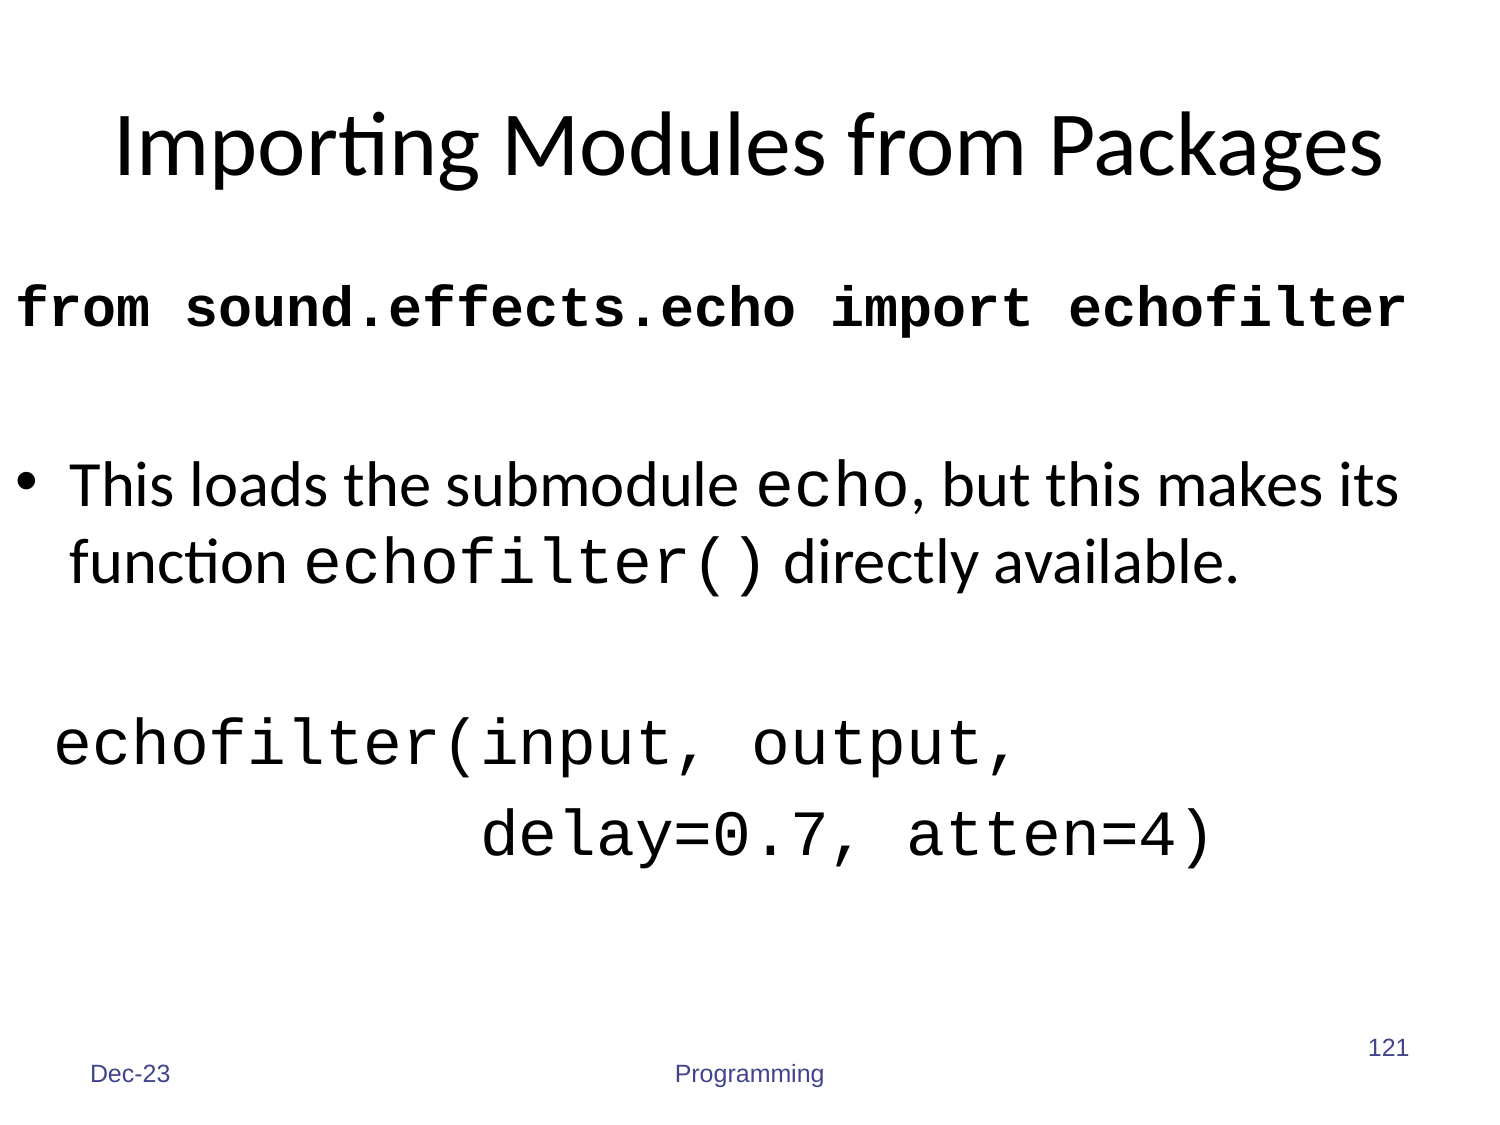

# Importing Modules from Packages
from sound.effects.echo import echofilter

This loads the submodule echo, but this makes its function echofilter() directly available.

 echofilter(input, output,
            delay=0.7, atten=4)
121
Dec-23
Programming